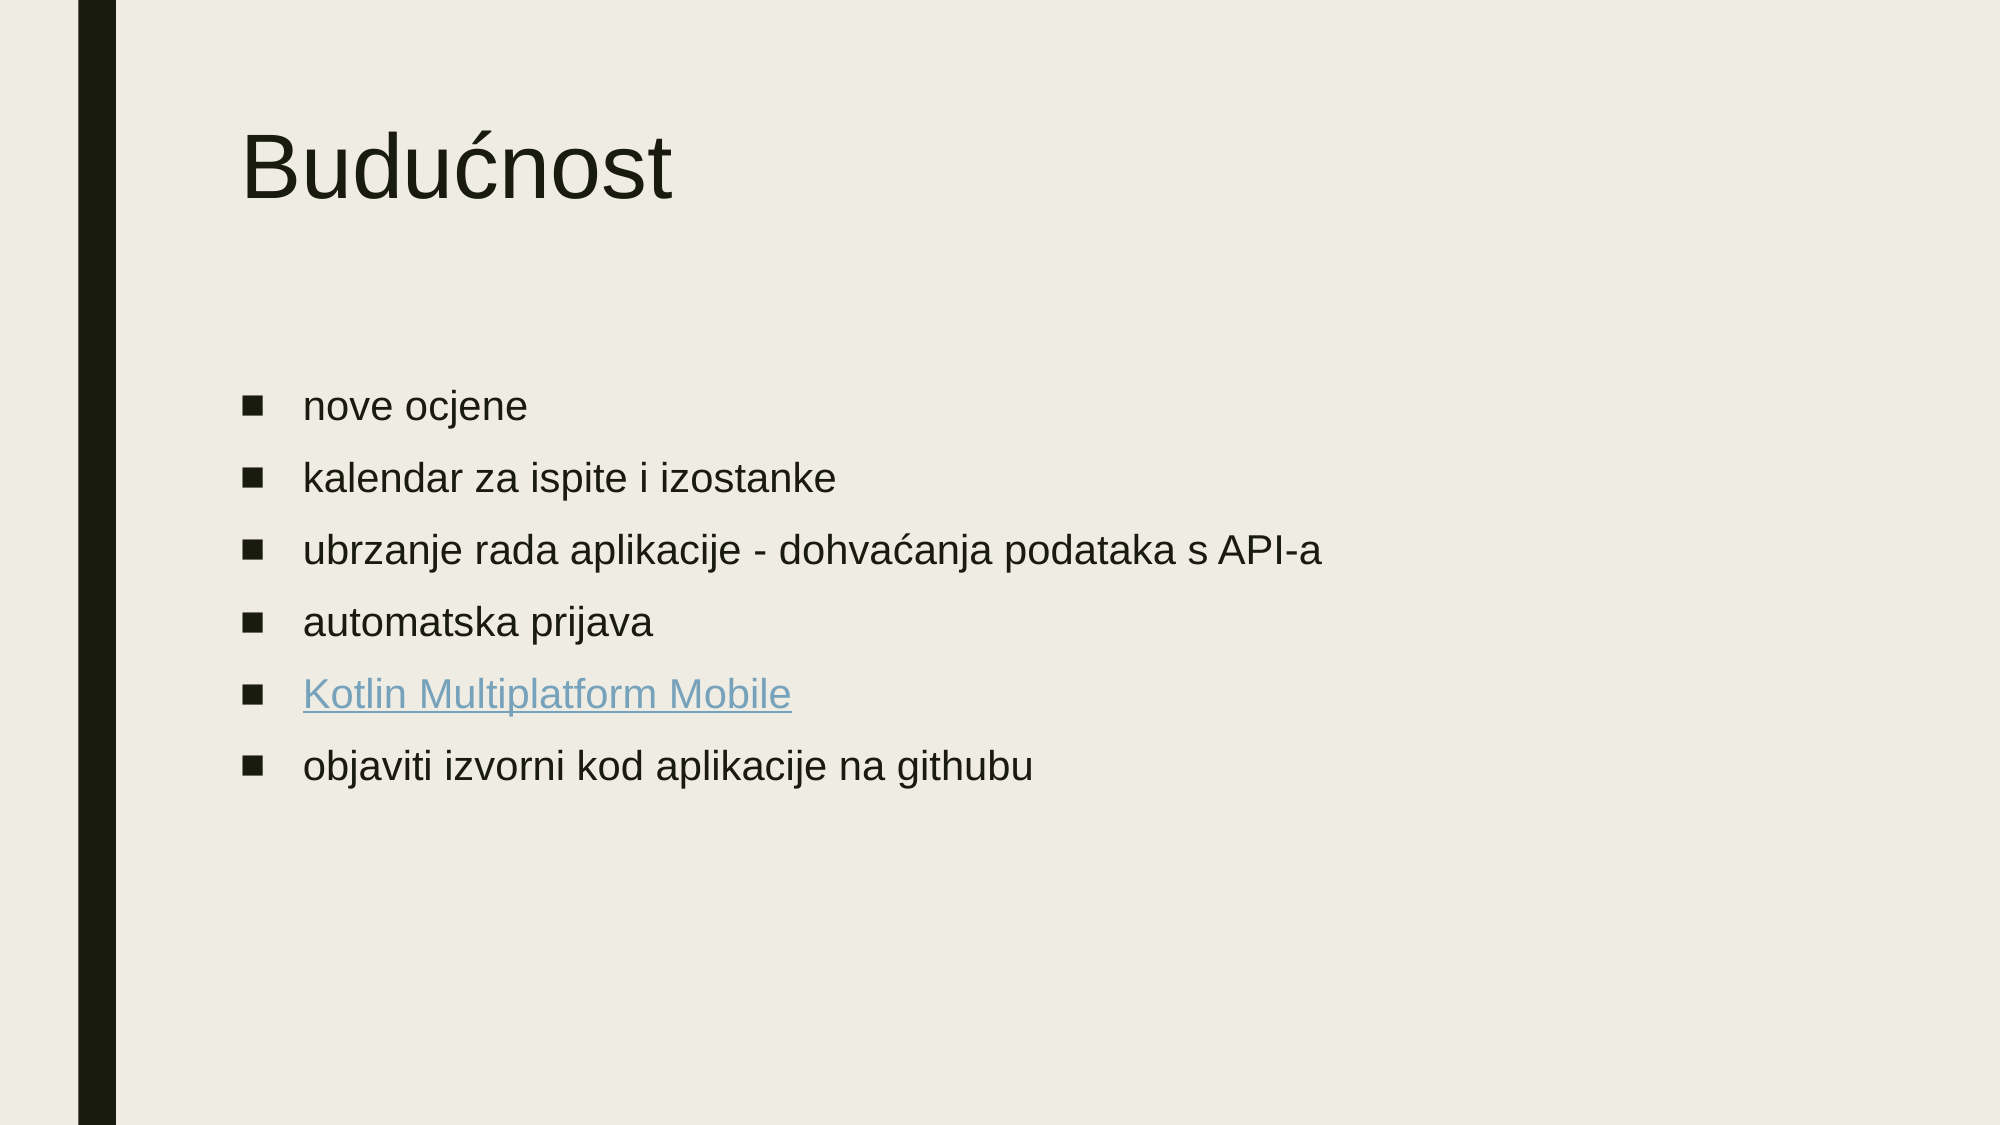

# Budućnost
nove ocjene
kalendar za ispite i izostanke
ubrzanje rada aplikacije - dohvaćanja podataka s API-a
automatska prijava
Kotlin Multiplatform Mobile
objaviti izvorni kod aplikacije na githubu